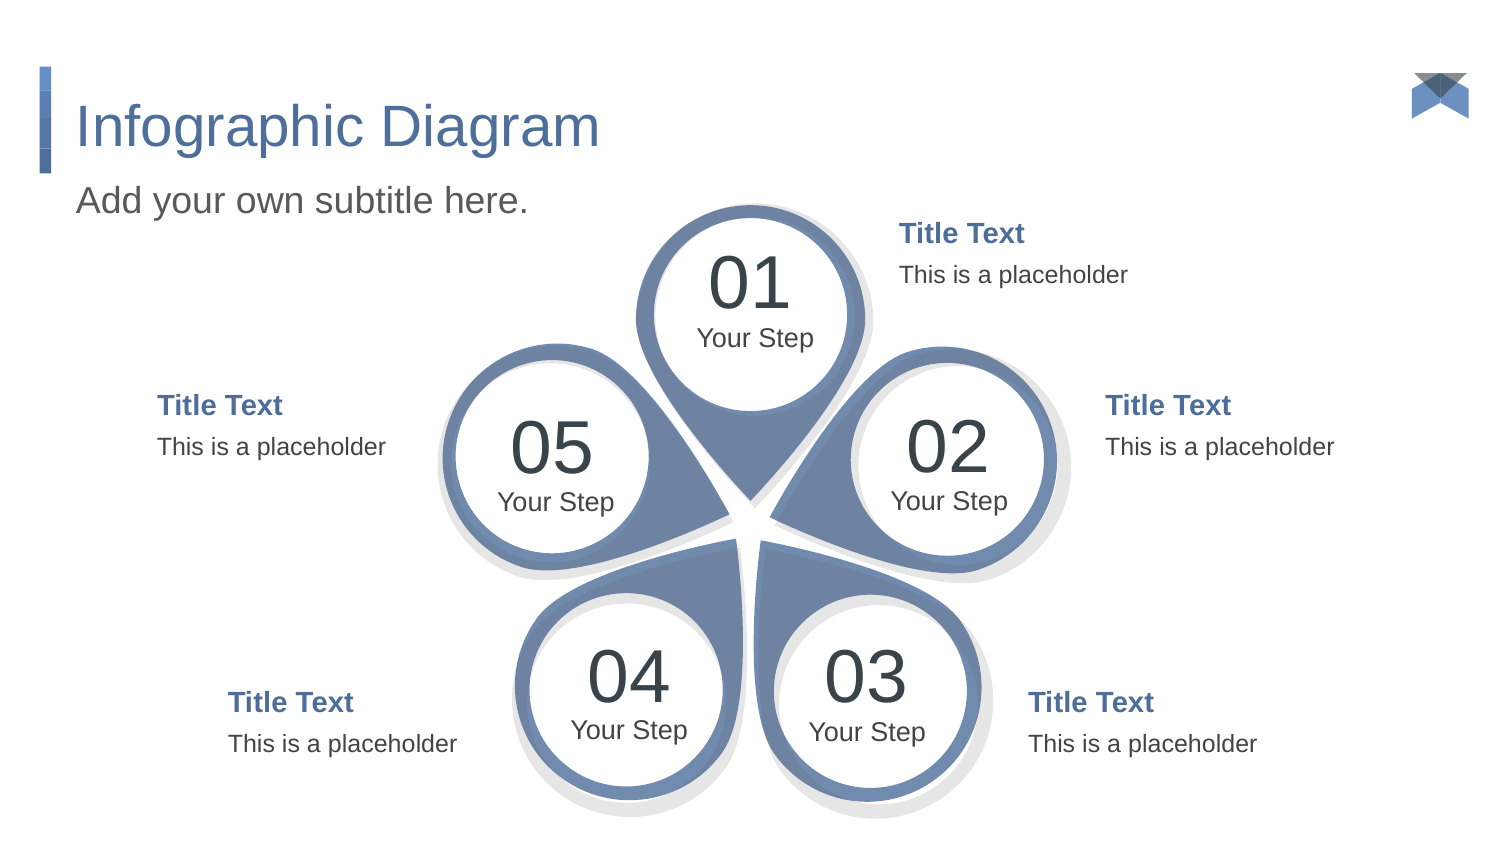

# Infographic Diagram
Add your own subtitle here.

Title Text
This is a placeholder

01
Your Step

Title Text
This is a placeholder
Title Text
This is a placeholder
02
05
Your Step
Your Step

04
Your Step
03
Your Step
Title Text
This is a placeholder
Title Text
This is a placeholder